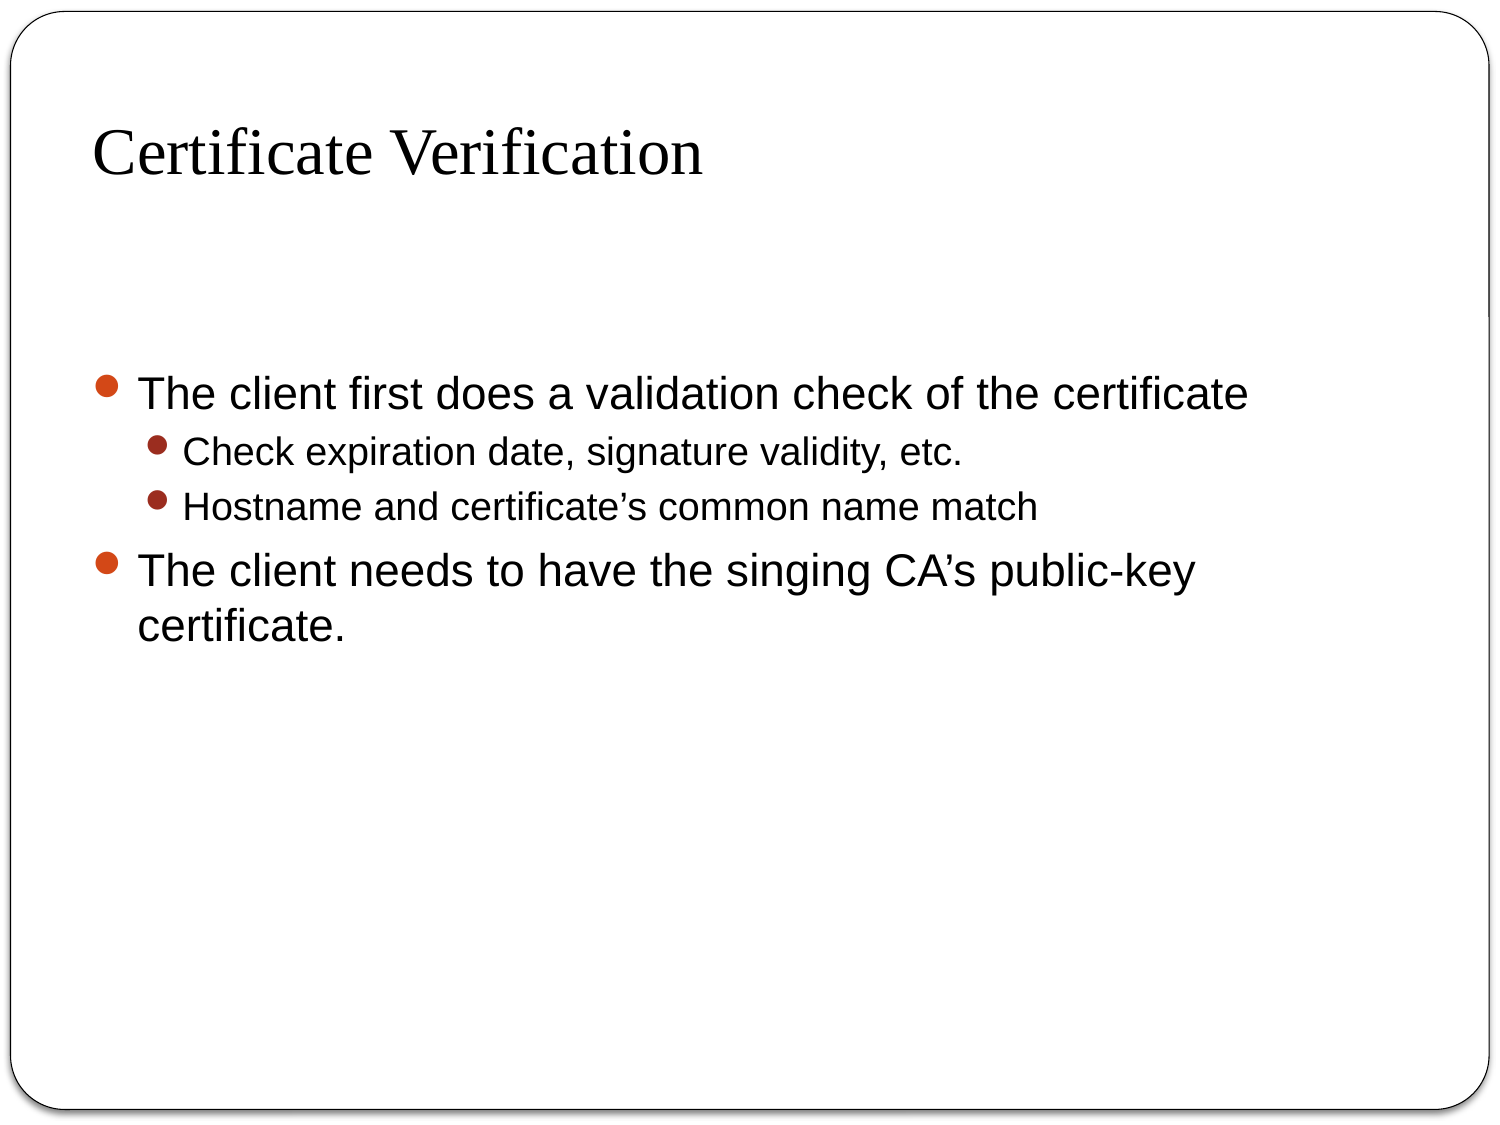

# Certificate Verification
The client first does a validation check of the certificate
Check expiration date, signature validity, etc.
Hostname and certificate’s common name match
The client needs to have the singing CA’s public-key certificate.